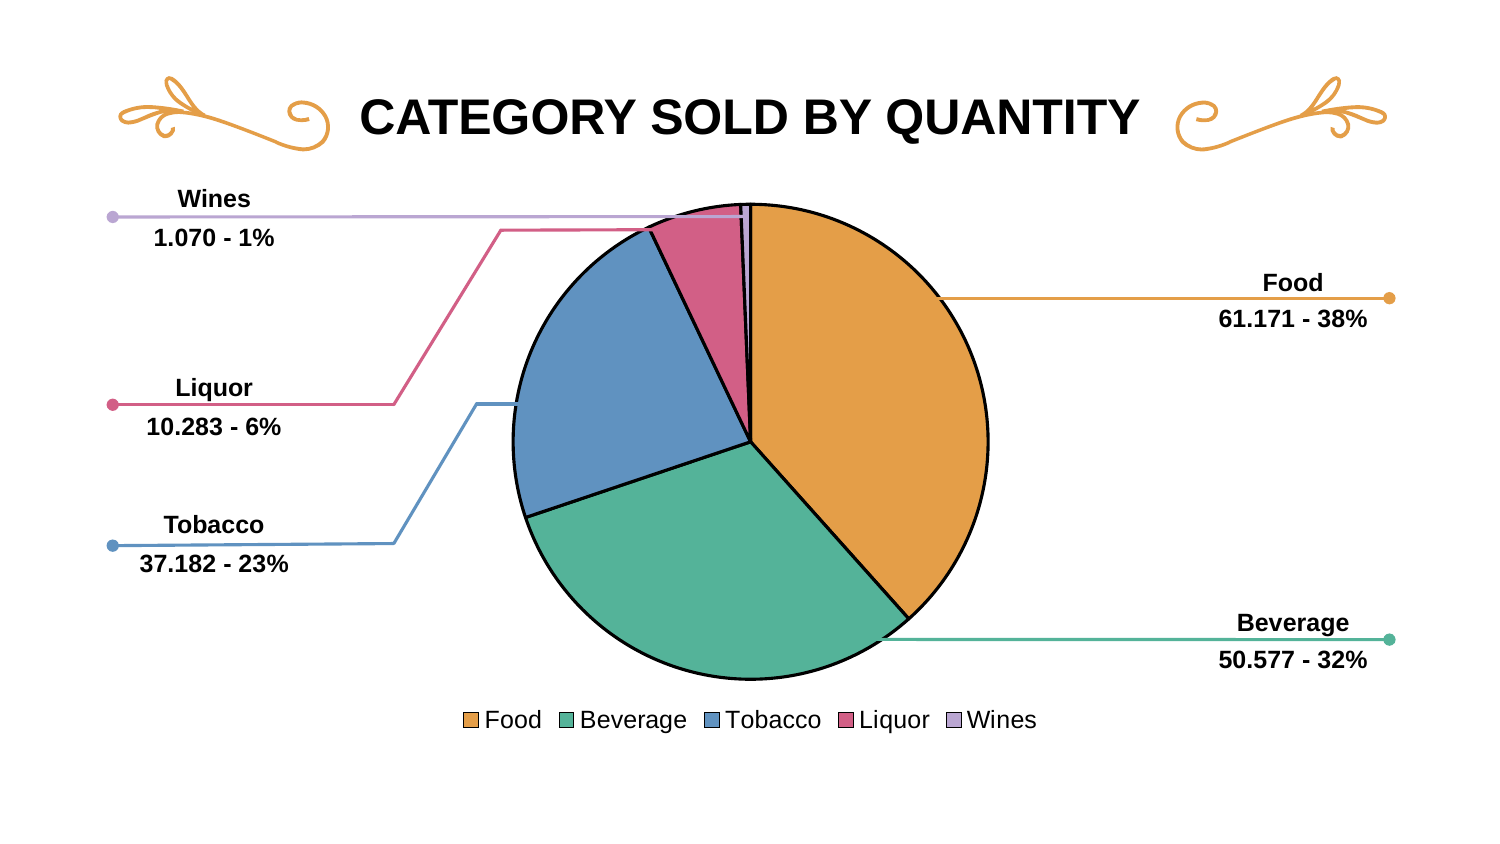

# CATEGORY SOLD BY QUANTITY
Wines

### Chart

| Category | Sales |
|---|---|
| Food | 61771.0 |
| Beverage | 50577.0 |
| Tobacco | 37182.0 |
| Liquor | 10283.0 |
| Wines | 1070.0 |
1.070 - 1%
Food
61.171 - 38%
Liquor
10.283 - 6%
Tobacco
37.182 - 23%
Beverage
50.577 - 32%